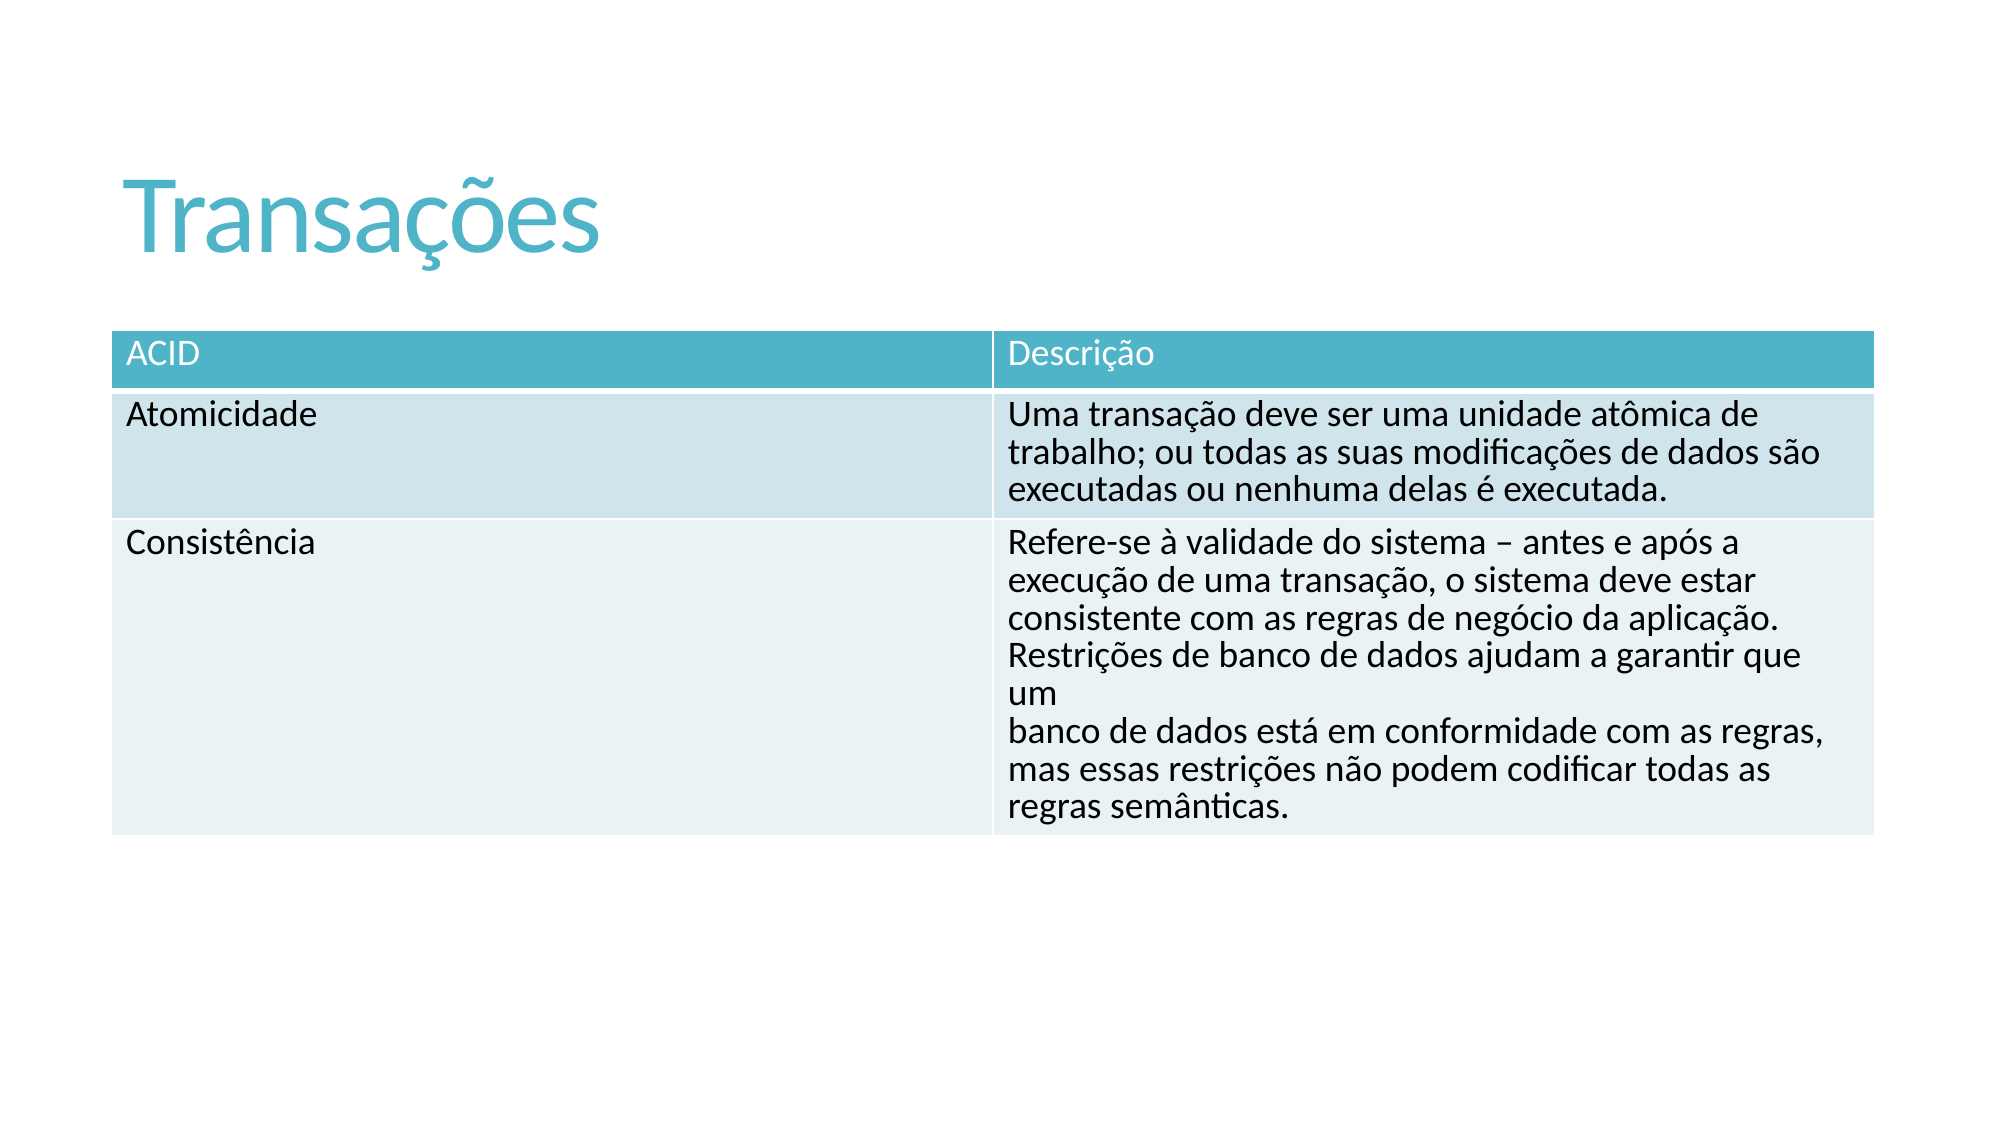

# Transações
| ACID | Descrição |
| --- | --- |
| Atomicidade | Uma transação deve ser uma unidade atômica de trabalho; ou todas as suas modificações de dados são executadas ou nenhuma delas é executada. |
| Consistência | Refere-se à validade do sistema – antes e após a execução de uma transação, o sistema deve estar consistente com as regras de negócio da aplicação. Restrições de banco de dados ajudam a garantir que um banco de dados está em conformidade com as regras, mas essas restrições não podem codificar todas as regras semânticas. |